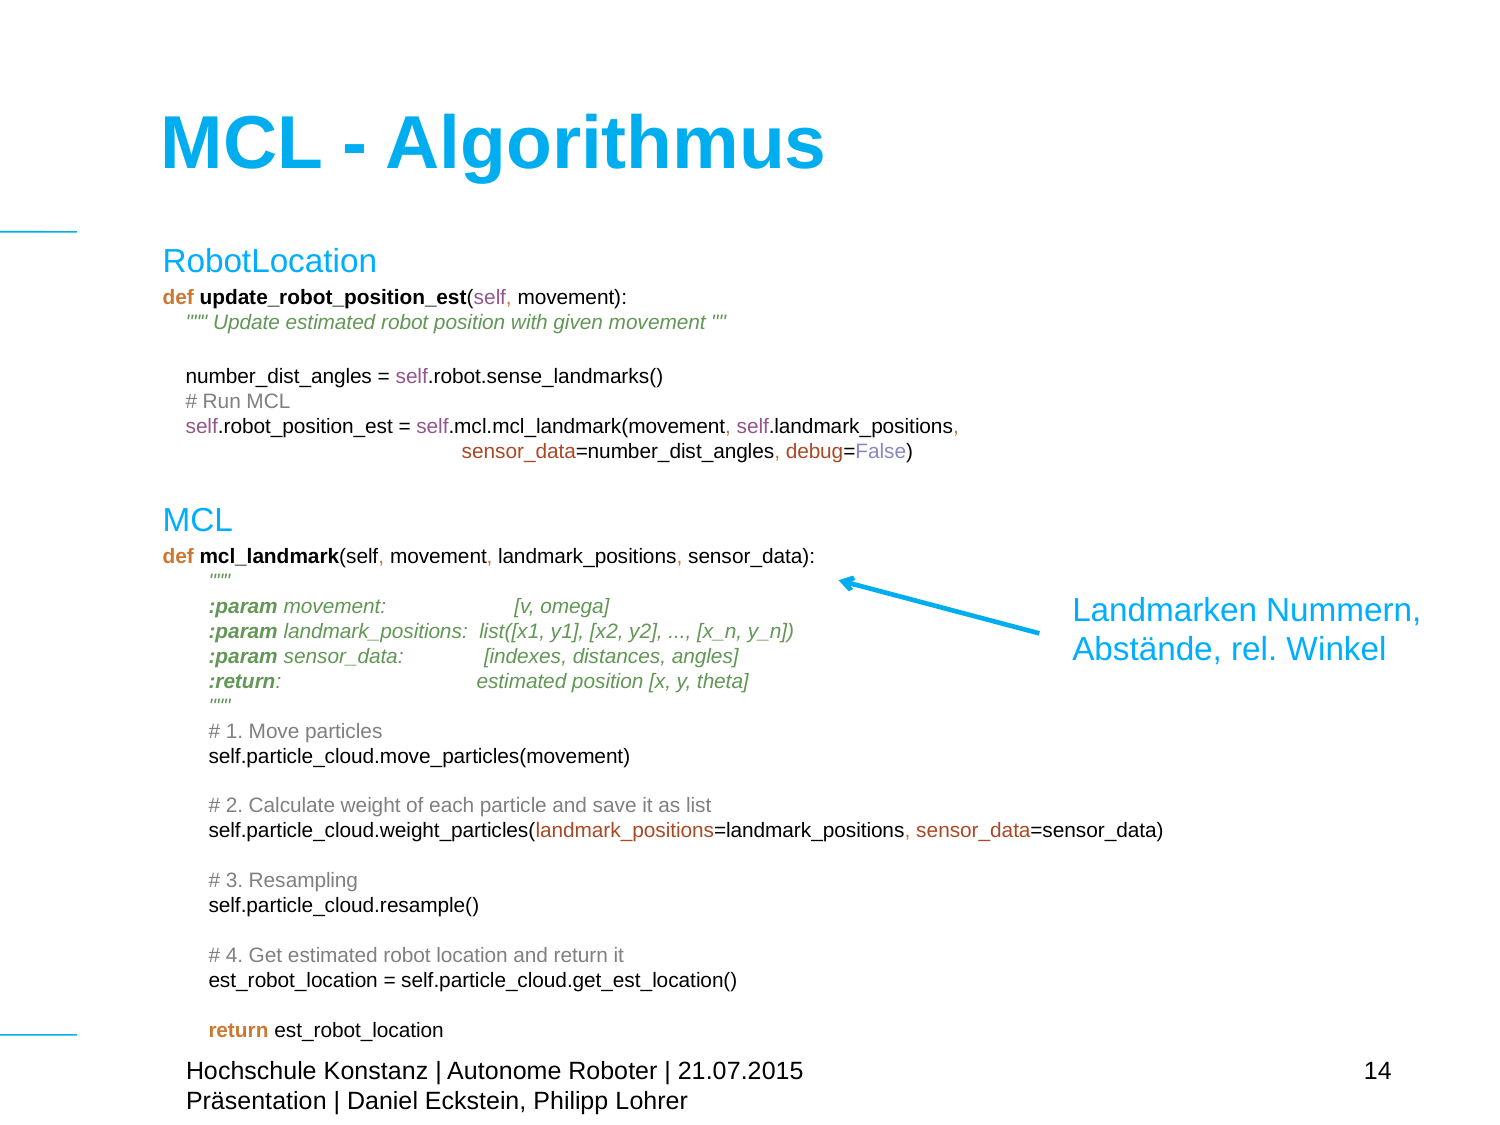

# MCL - Algorithmus
RobotLocation
def update_robot_position_est(self, movement):
    """ Update estimated robot position with given movement ""
    number_dist_angles = self.robot.sense_landmarks()
    # Run MCL
    self.robot_position_est = self.mcl.mcl_landmark(movement, self.landmark_positions,
                                                    sensor_data=number_dist_angles, debug=False)

MCL
def mcl_landmark(self, movement, landmark_positions, sensor_data):
        """
        :param movement:	         [v, omega]
        :param landmark_positions:  list([x1, y1], [x2, y2], ..., [x_n, y_n])
        :param sensor_data:              [indexes, distances, angles]
        :return:                                  estimated position [x, y, theta]
        """
        # 1. Move particles
        self.particle_cloud.move_particles(movement)
        # 2. Calculate weight of each particle and save it as list
        self.particle_cloud.weight_particles(landmark_positions=landmark_positions, sensor_data=sensor_data)
        # 3. Resampling
        self.particle_cloud.resample()
        # 4. Get estimated robot location and return it
        est_robot_location = self.particle_cloud.get_est_location()
        return est_robot_location
Landmarken Nummern,
Abstände, rel. Winkel
Hochschule Konstanz | Autonome Roboter | 21.07.2015
Präsentation | Daniel Eckstein, Philipp Lohrer

14